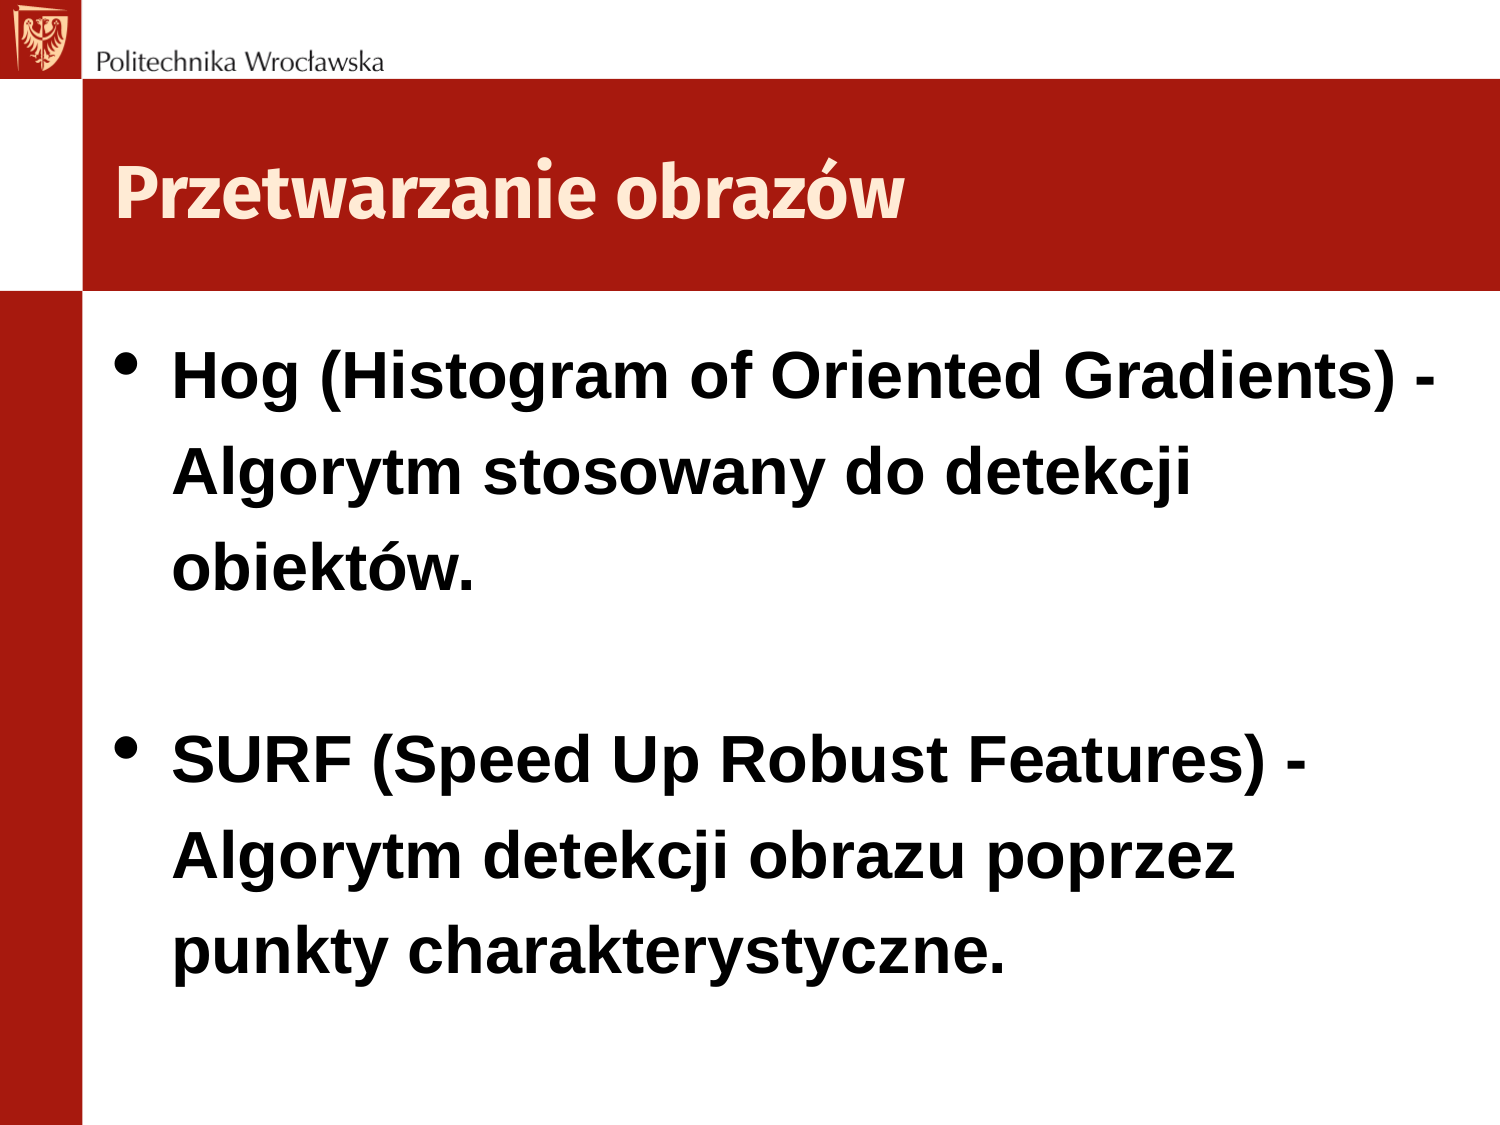

Przetwarzanie obrazów
Hog (Histogram of Oriented Gradients) - Algorytm stosowany do detekcji obiektów.

SURF (Speed Up Robust Features) - Algorytm detekcji obrazu poprzez punkty charakterystyczne.